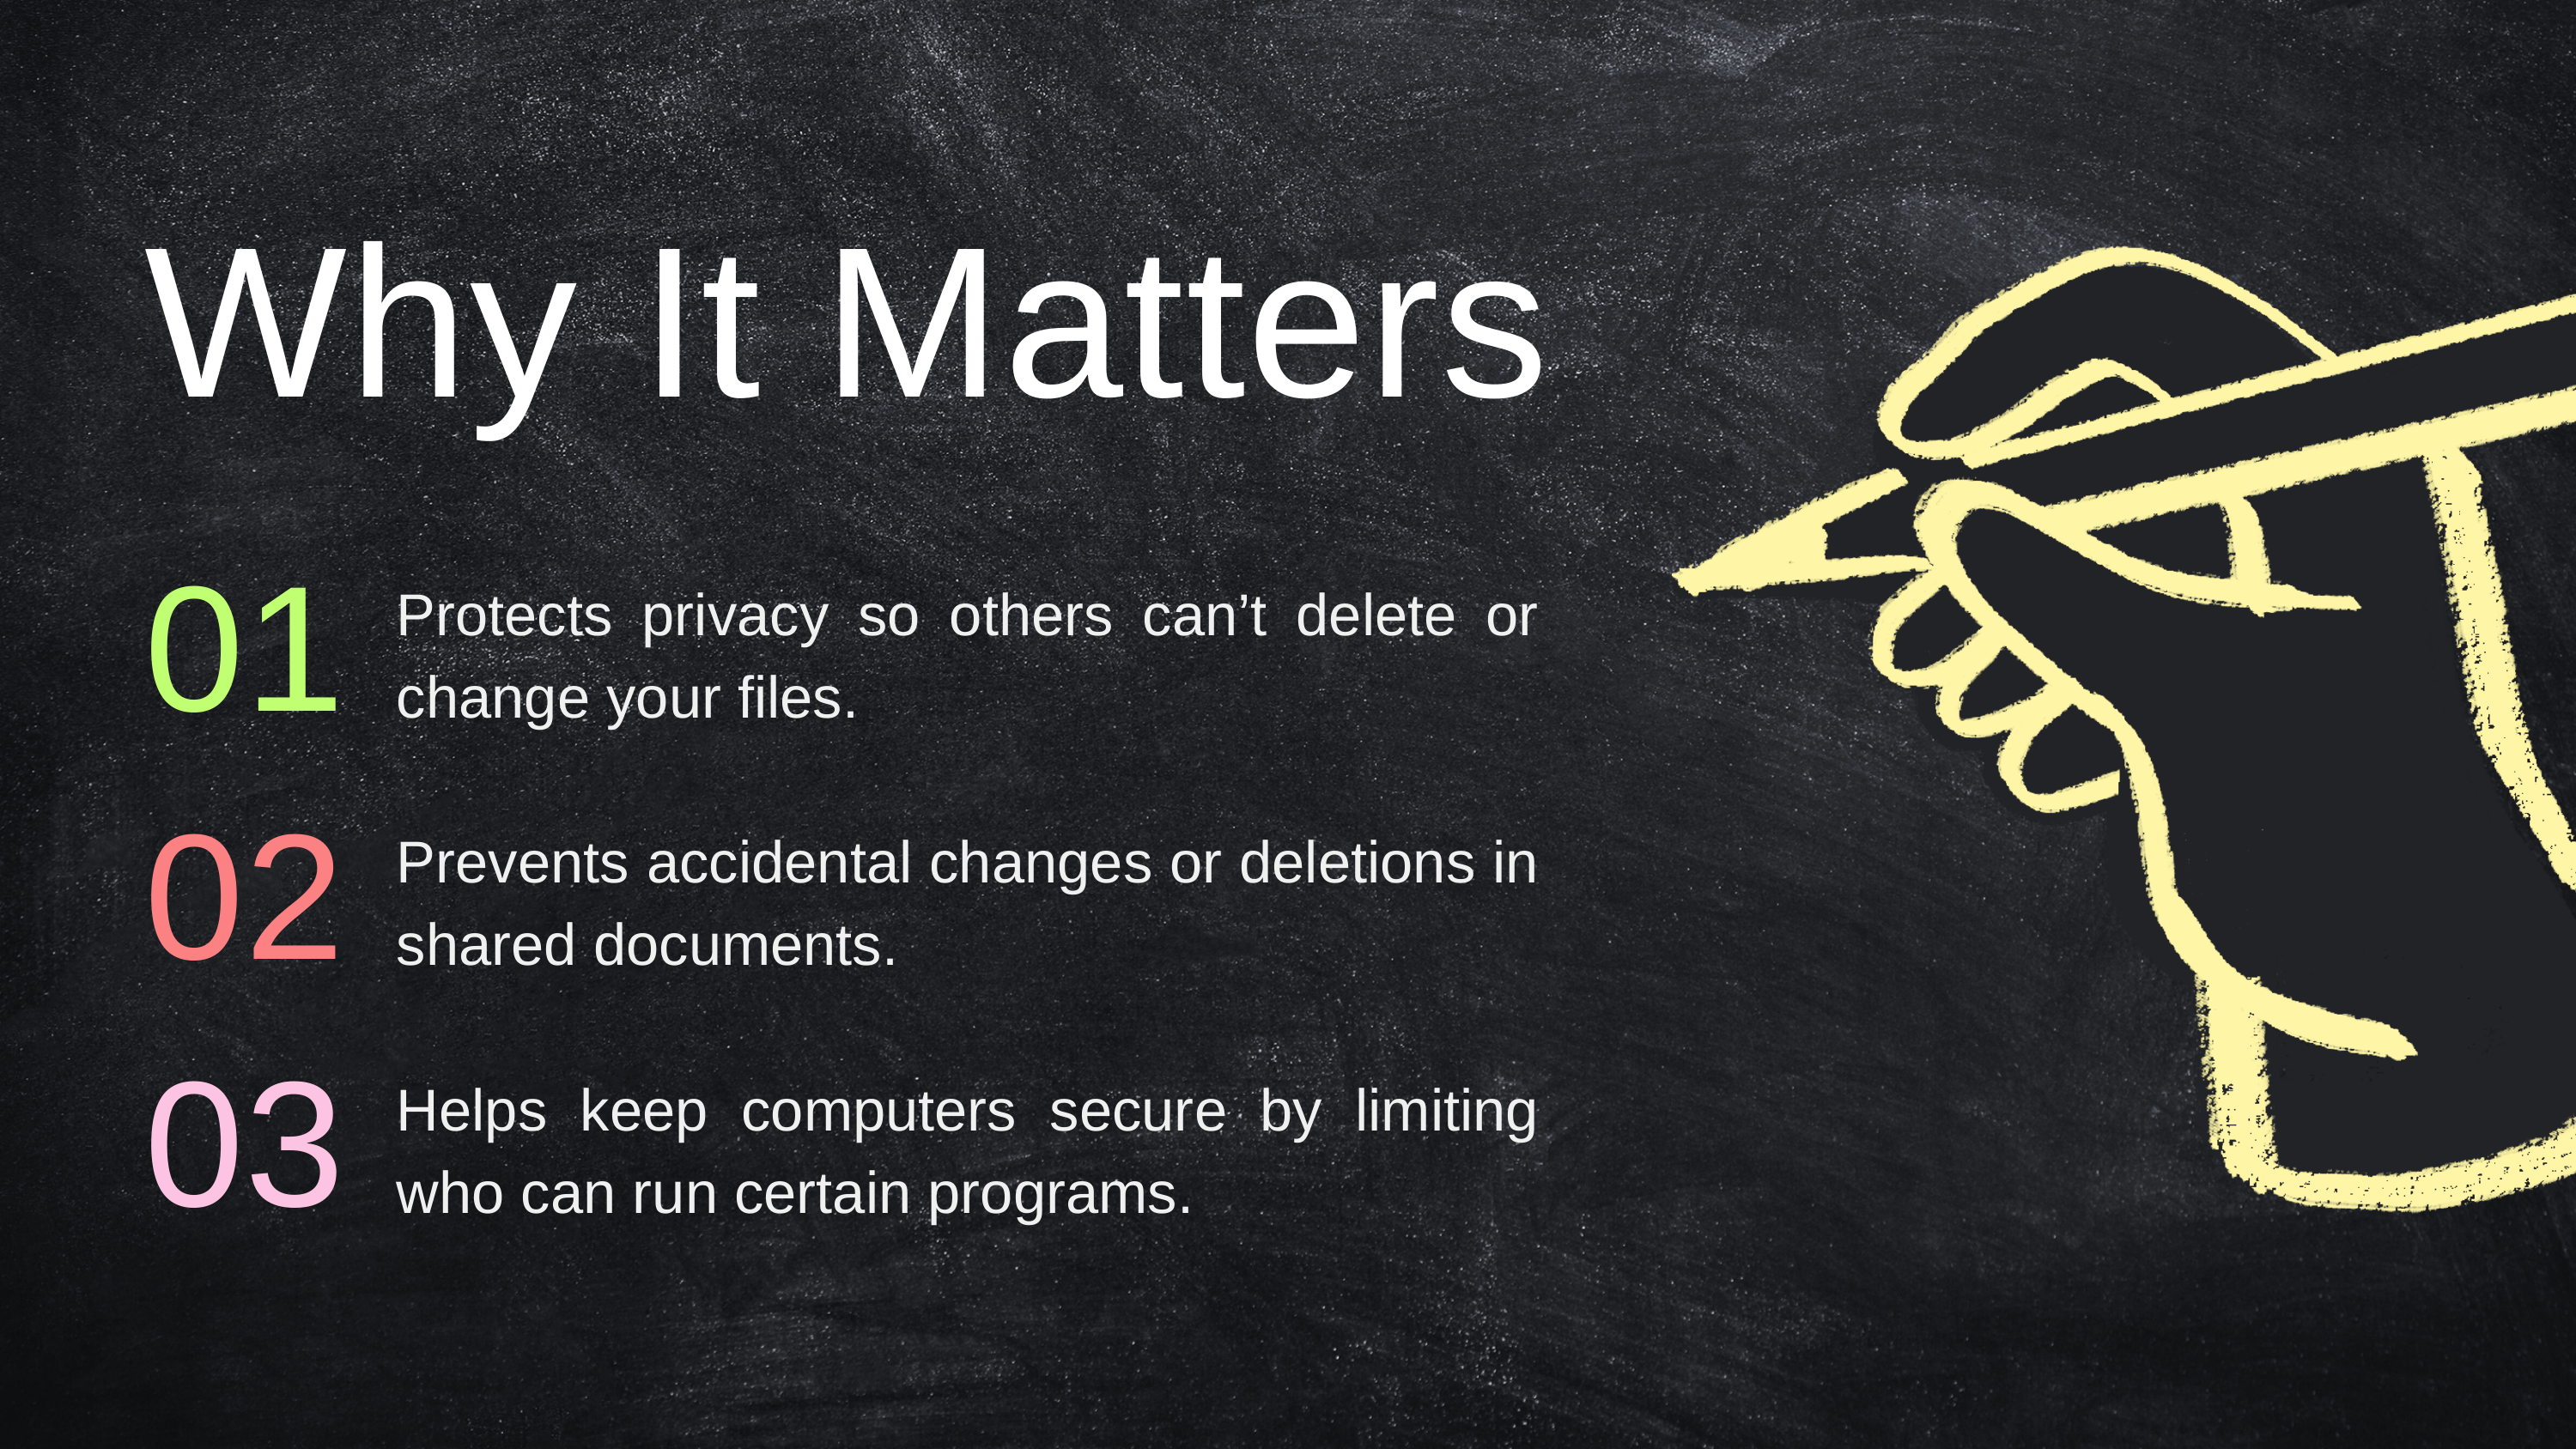

Why It Matters

Protects privacy so others can’t delete or change your files.
01
Prevents accidental changes or deletions in shared documents.
02
Helps keep computers secure by limiting who can run certain programs.
03